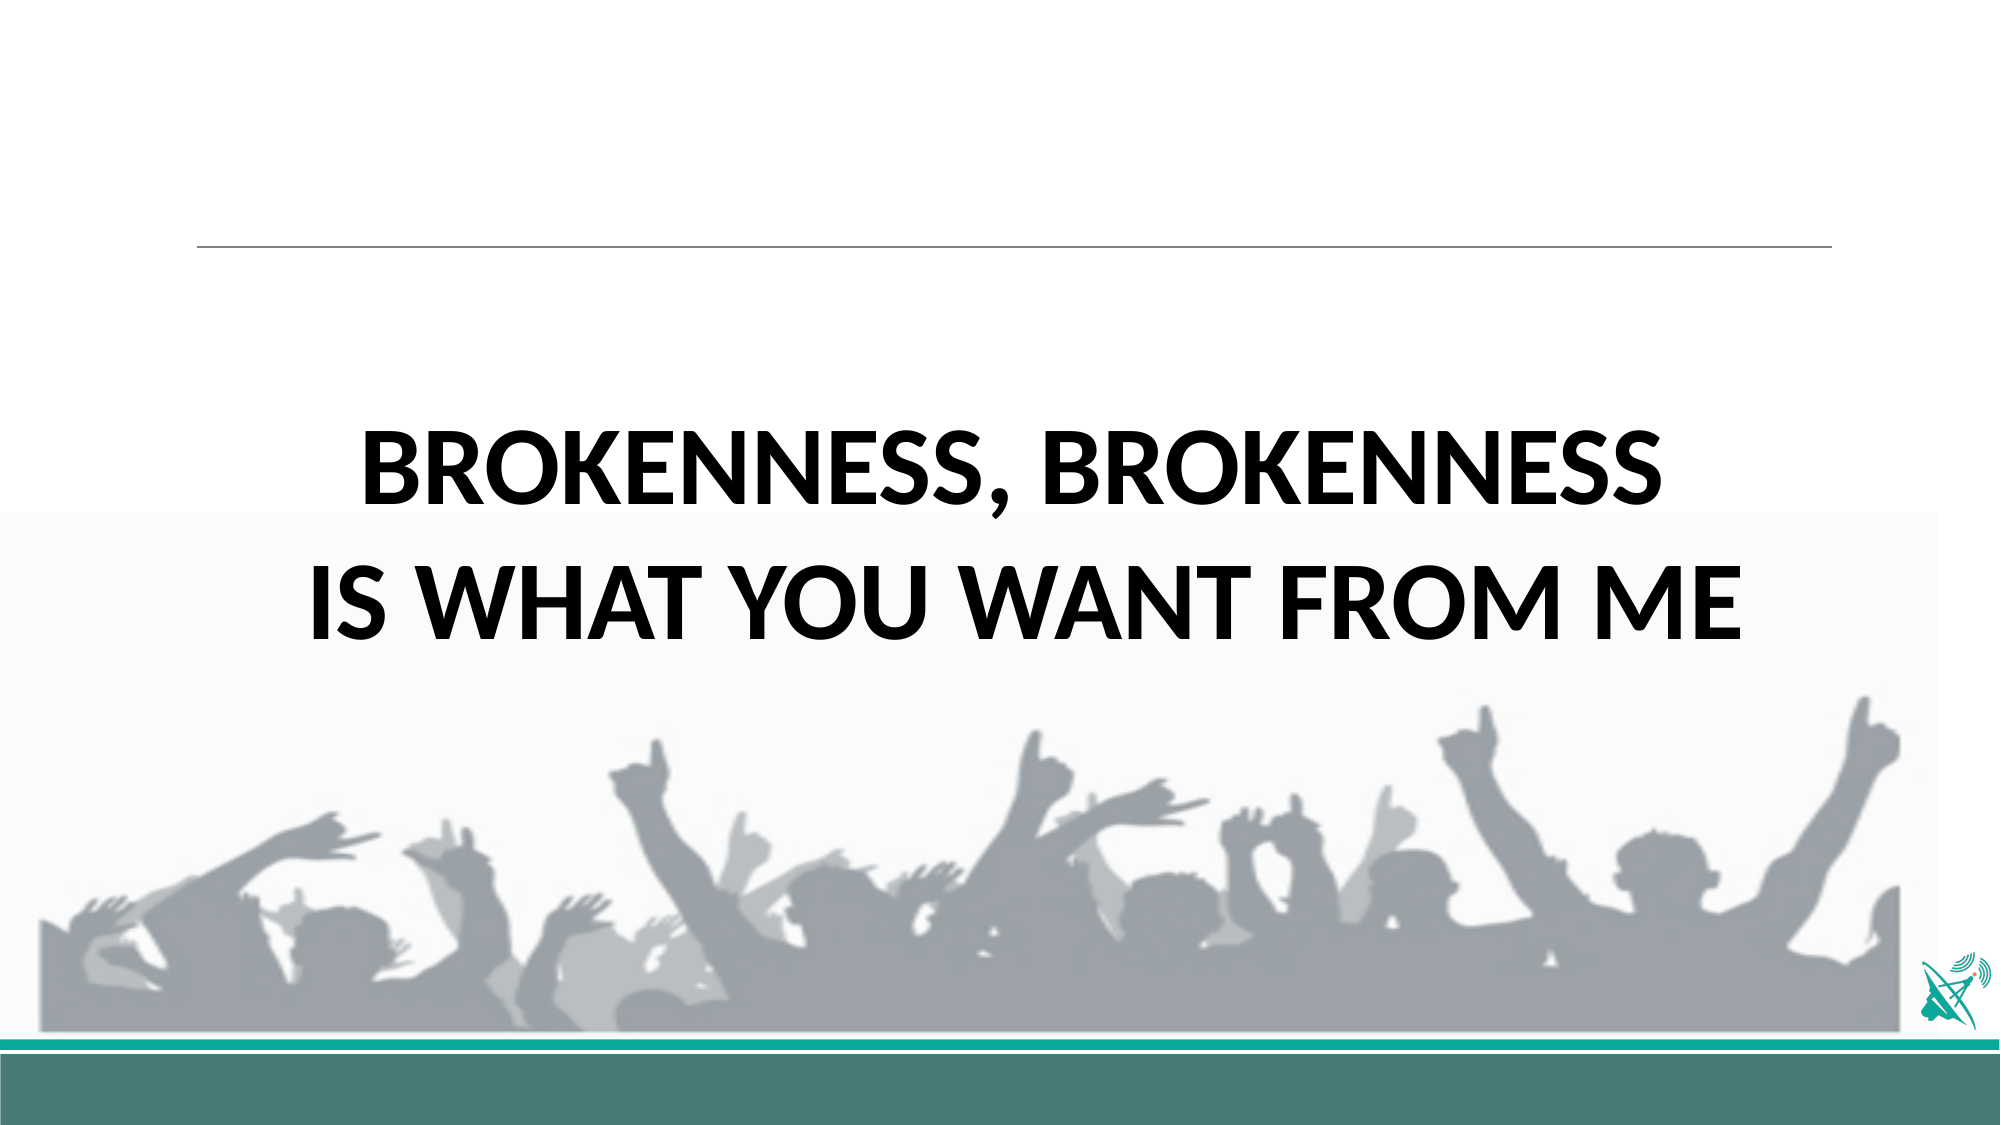

BROKENNESS, BROKENNESS
IS WHAT YOU WANT FROM ME